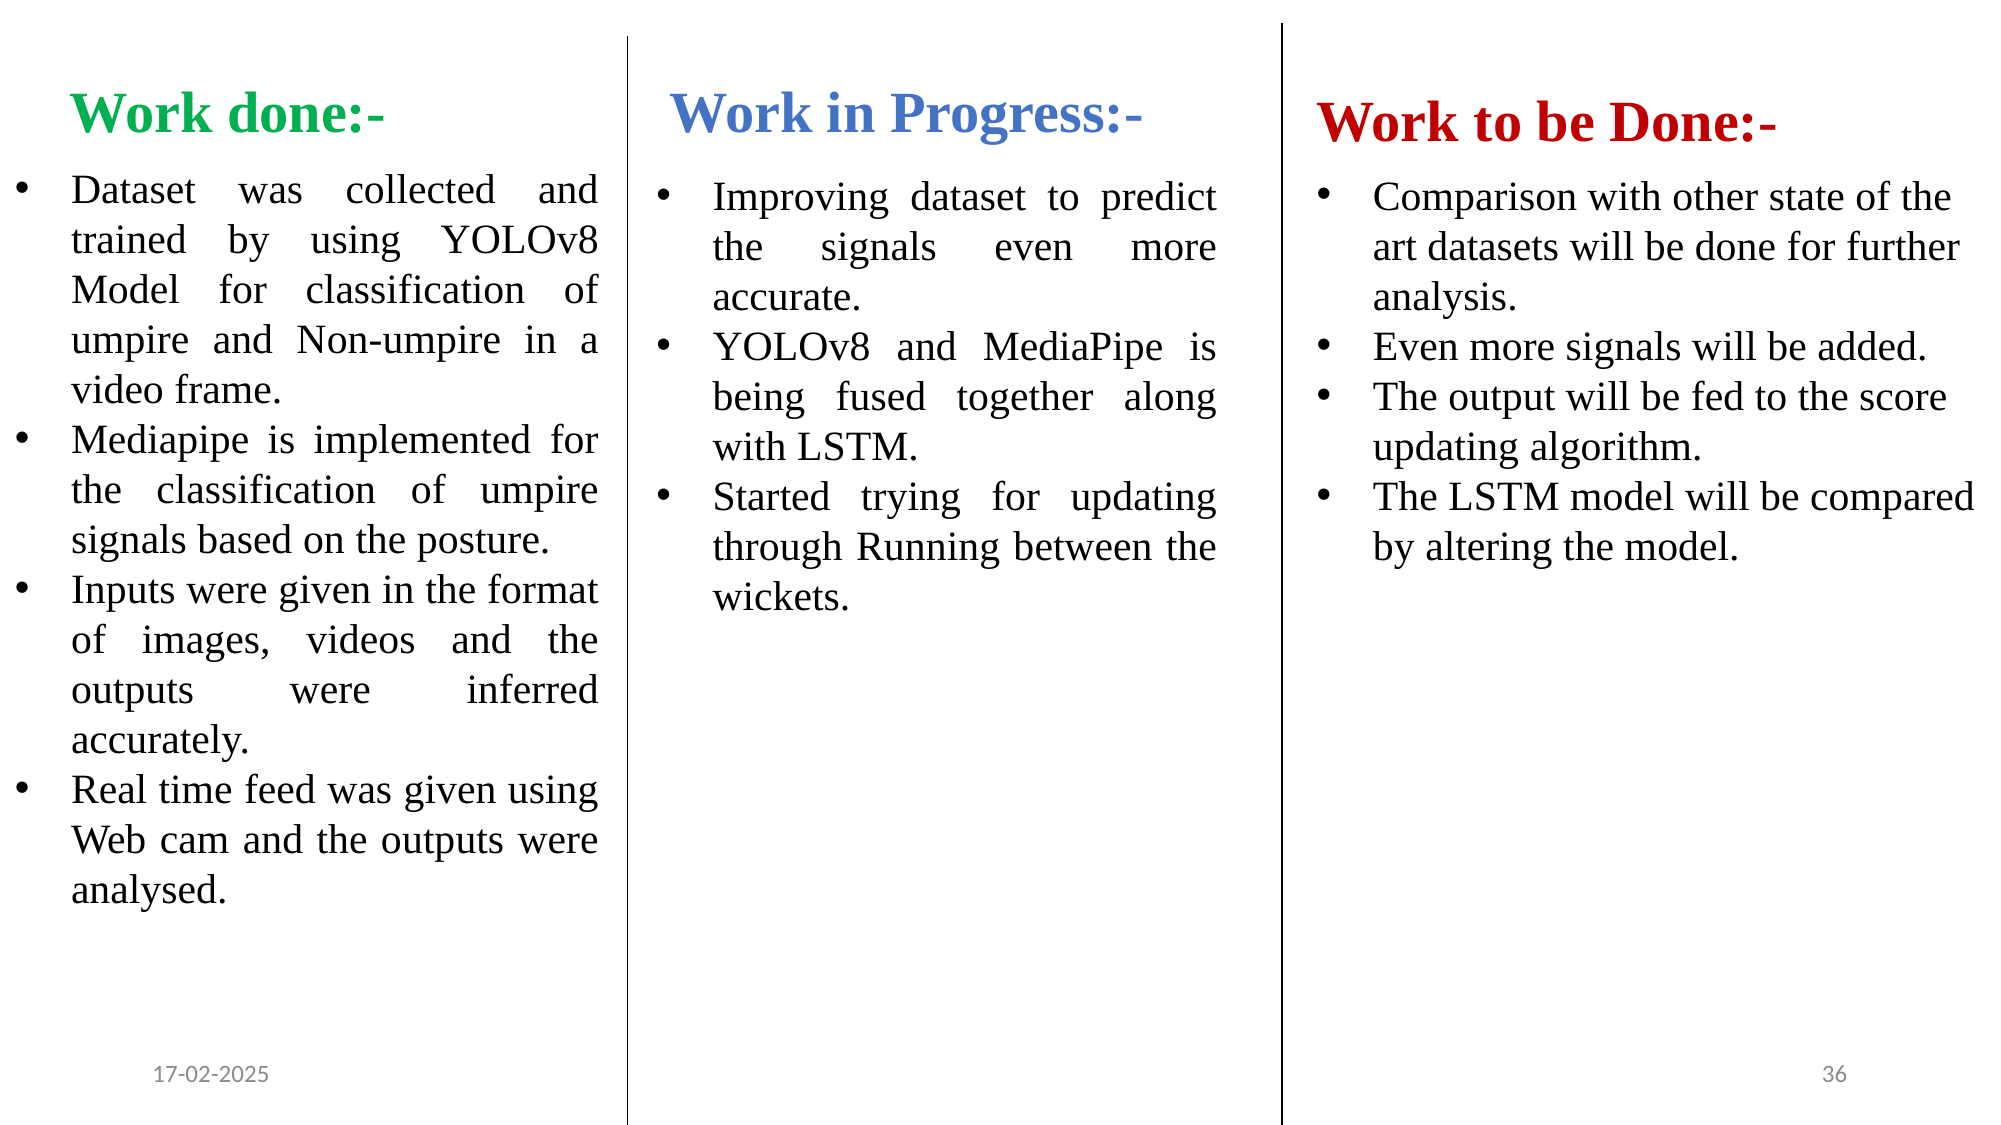

Work in Progress:-
Work done:-
Work to be Done:-
Dataset was collected and trained by using YOLOv8 Model for classification of umpire and Non-umpire in a video frame.
Mediapipe is implemented for the classification of umpire signals based on the posture.
Inputs were given in the format of images, videos and the outputs were inferred accurately.
Real time feed was given using Web cam and the outputs were analysed.

Improving dataset to predict the signals even more accurate.
YOLOv8 and MediaPipe is being fused together along with LSTM.
Started trying for updating through Running between the wickets.

Comparison with other state of the art datasets will be done for further analysis.
Even more signals will be added.
The output will be fed to the score updating algorithm.
The LSTM model will be compared by altering the model.

17-02-2025
36